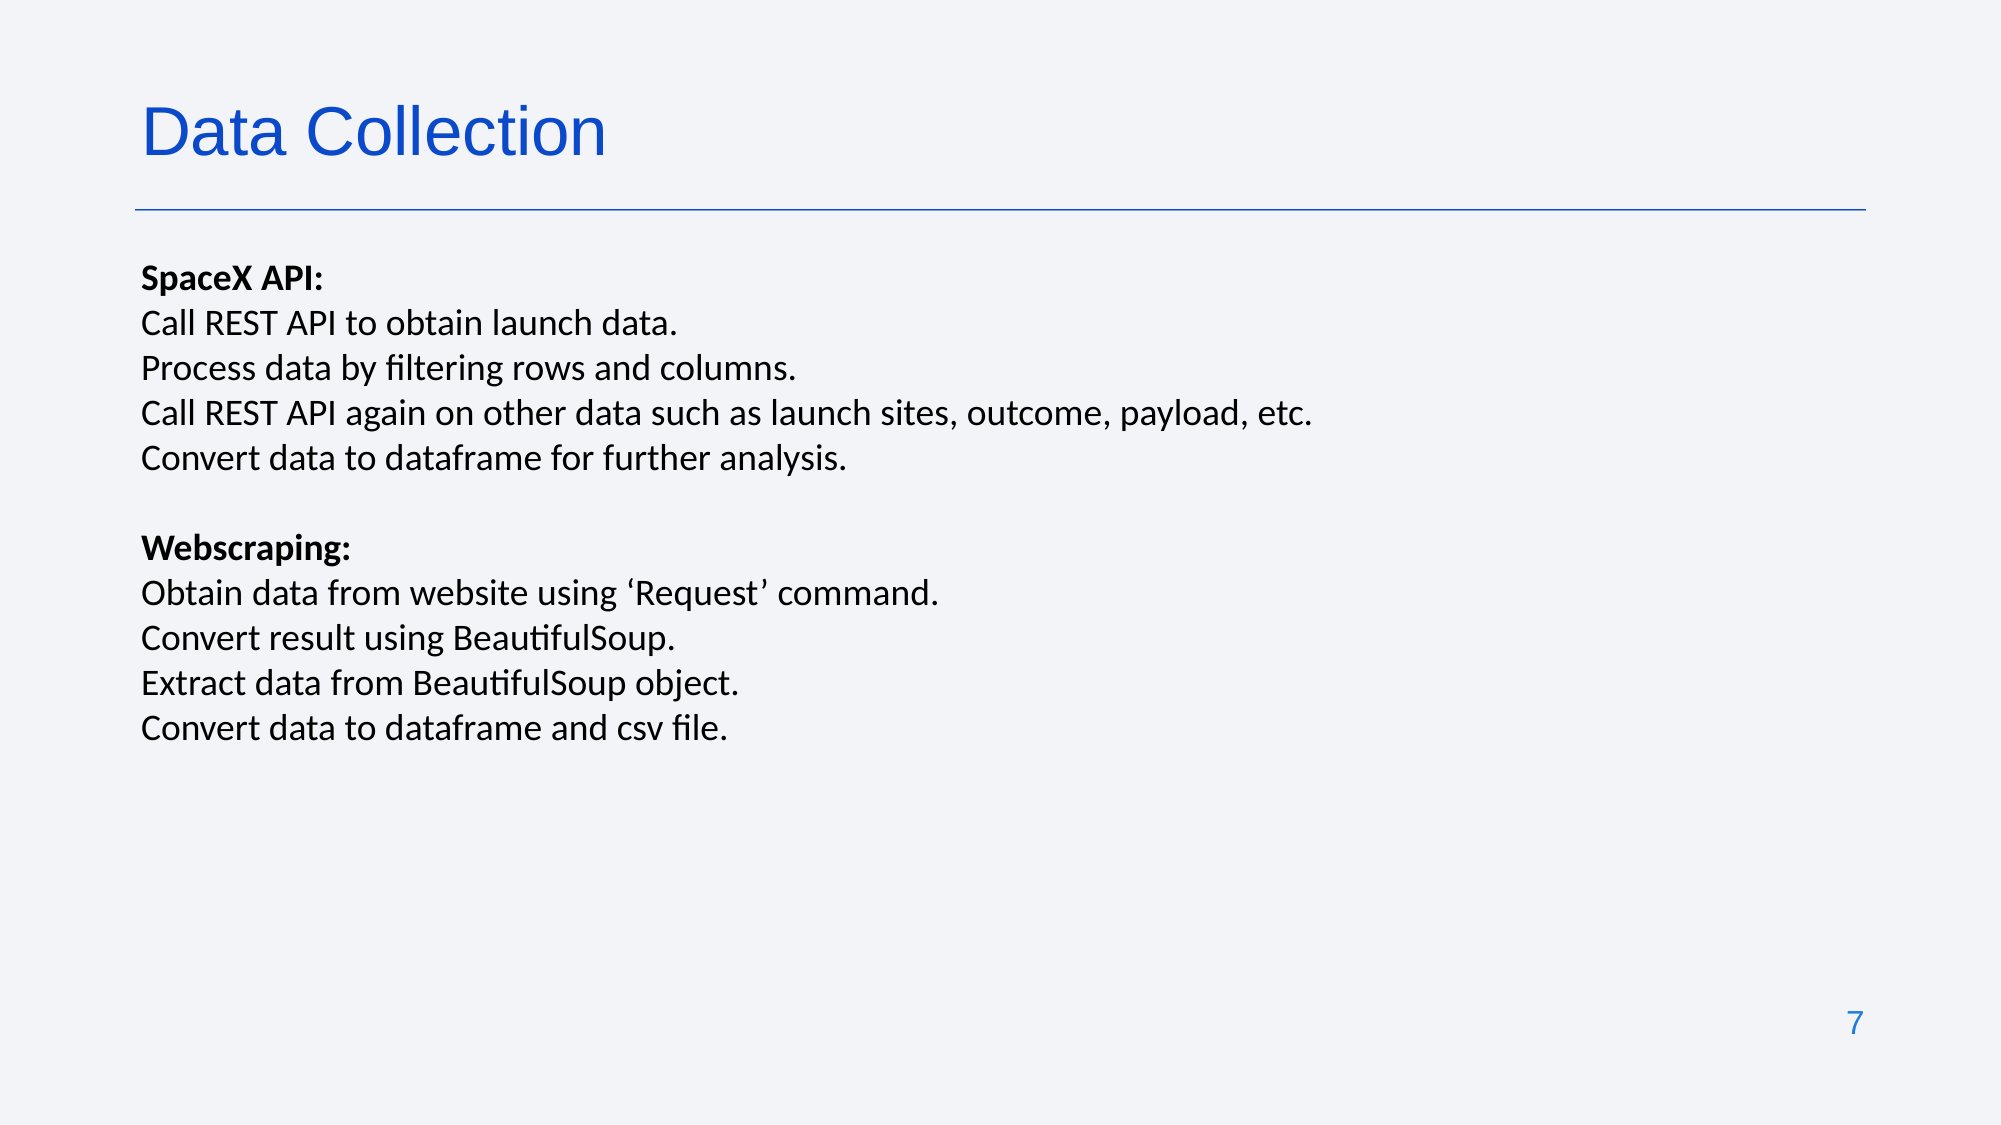

Data Collection
SpaceX API:
Call REST API to obtain launch data.
Process data by filtering rows and columns.
Call REST API again on other data such as launch sites, outcome, payload, etc.
Convert data to dataframe for further analysis.

Webscraping:
Obtain data from website using ‘Request’ command.
Convert result using BeautifulSoup.
Extract data from BeautifulSoup object.
Convert data to dataframe and csv file.
7